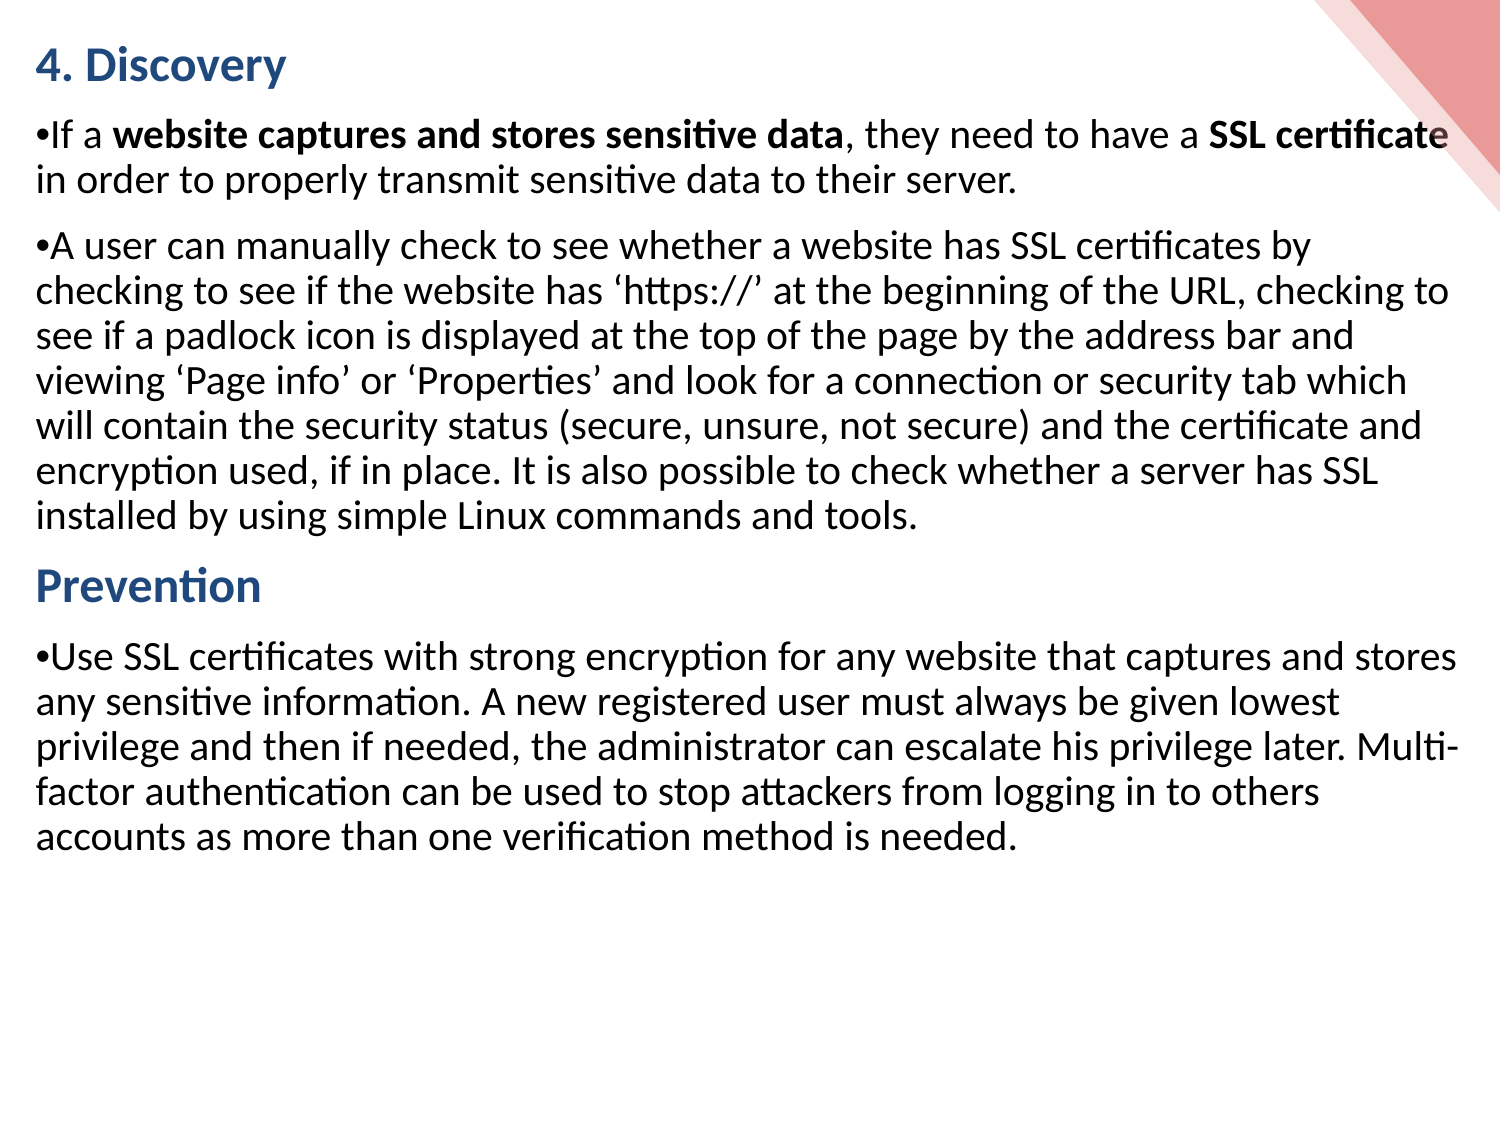

4. Discovery
•If a website captures and stores sensitive data, they need to have a SSL certificate in order to properly transmit sensitive data to their server.
•A user can manually check to see whether a website has SSL certificates by checking to see if the website has ‘https://’ at the beginning of the URL, checking to see if a padlock icon is displayed at the top of the page by the address bar and viewing ‘Page info’ or ‘Properties’ and look for a connection or security tab which will contain the security status (secure, unsure, not secure) and the certificate and encryption used, if in place. It is also possible to check whether a server has SSL installed by using simple Linux commands and tools.
Prevention
•Use SSL certificates with strong encryption for any website that captures and stores any sensitive information. A new registered user must always be given lowest privilege and then if needed, the administrator can escalate his privilege later. Multi-factor authentication can be used to stop attackers from logging in to others accounts as more than one verification method is needed.